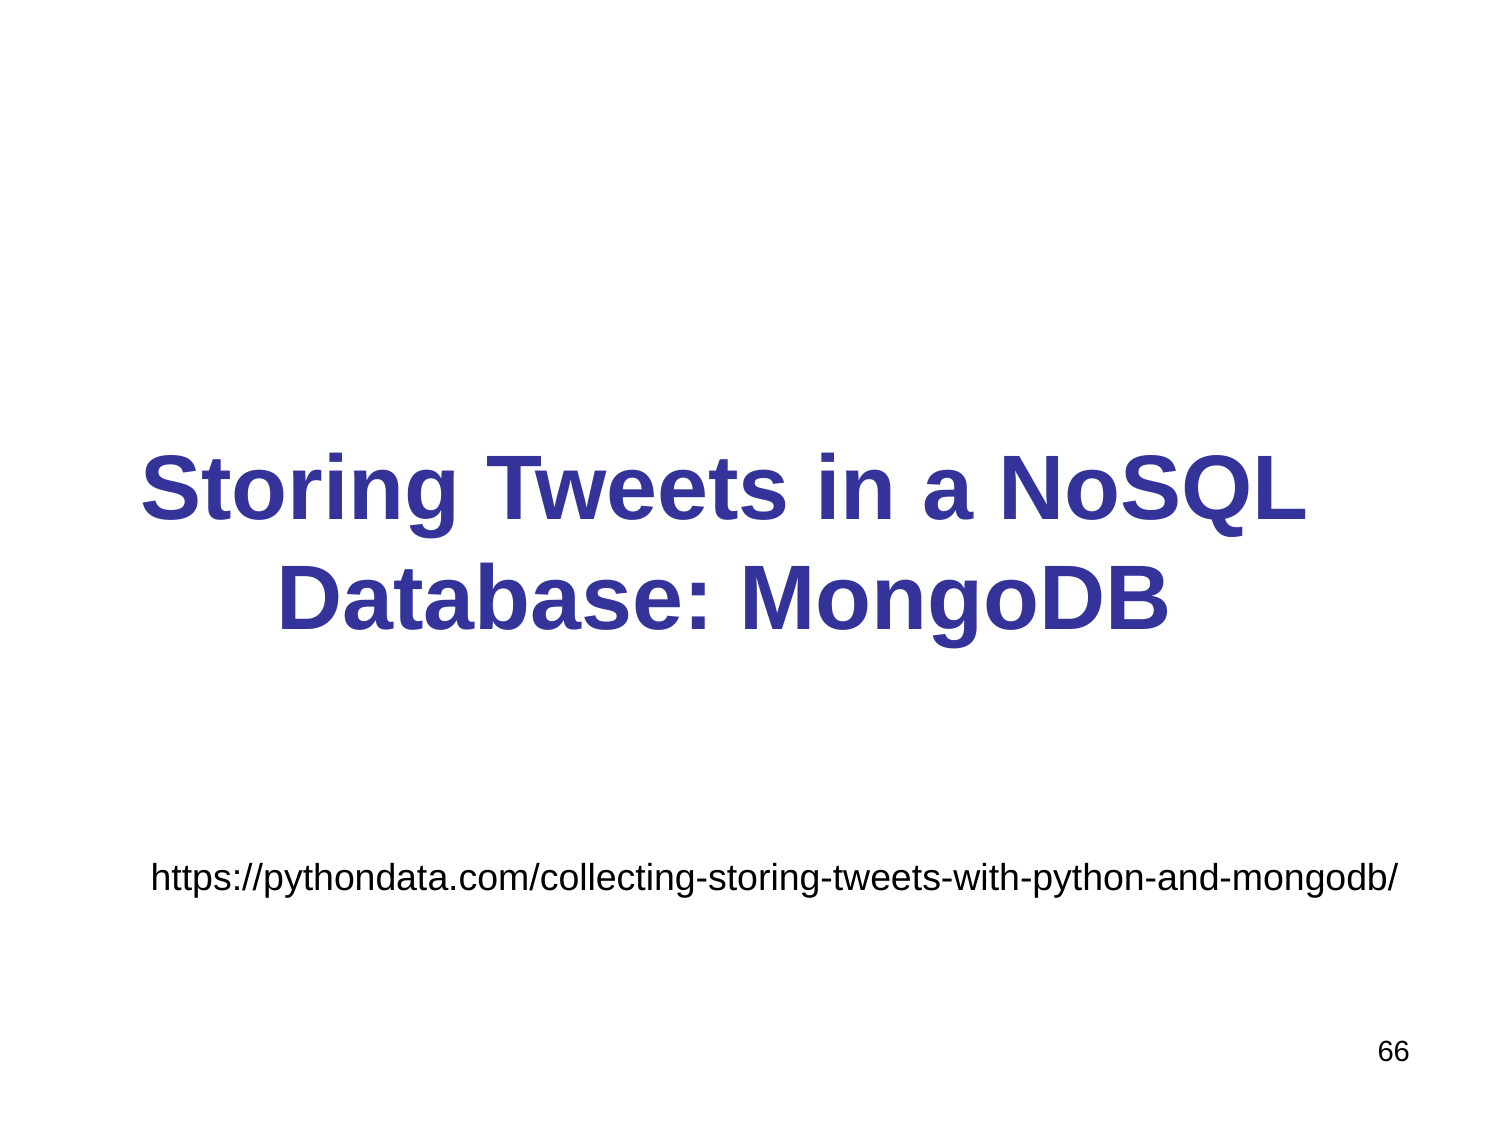

# Storing Tweets in a NoSQL Database: MongoDB
https://pythondata.com/collecting-storing-tweets-with-python-and-mongodb/
66